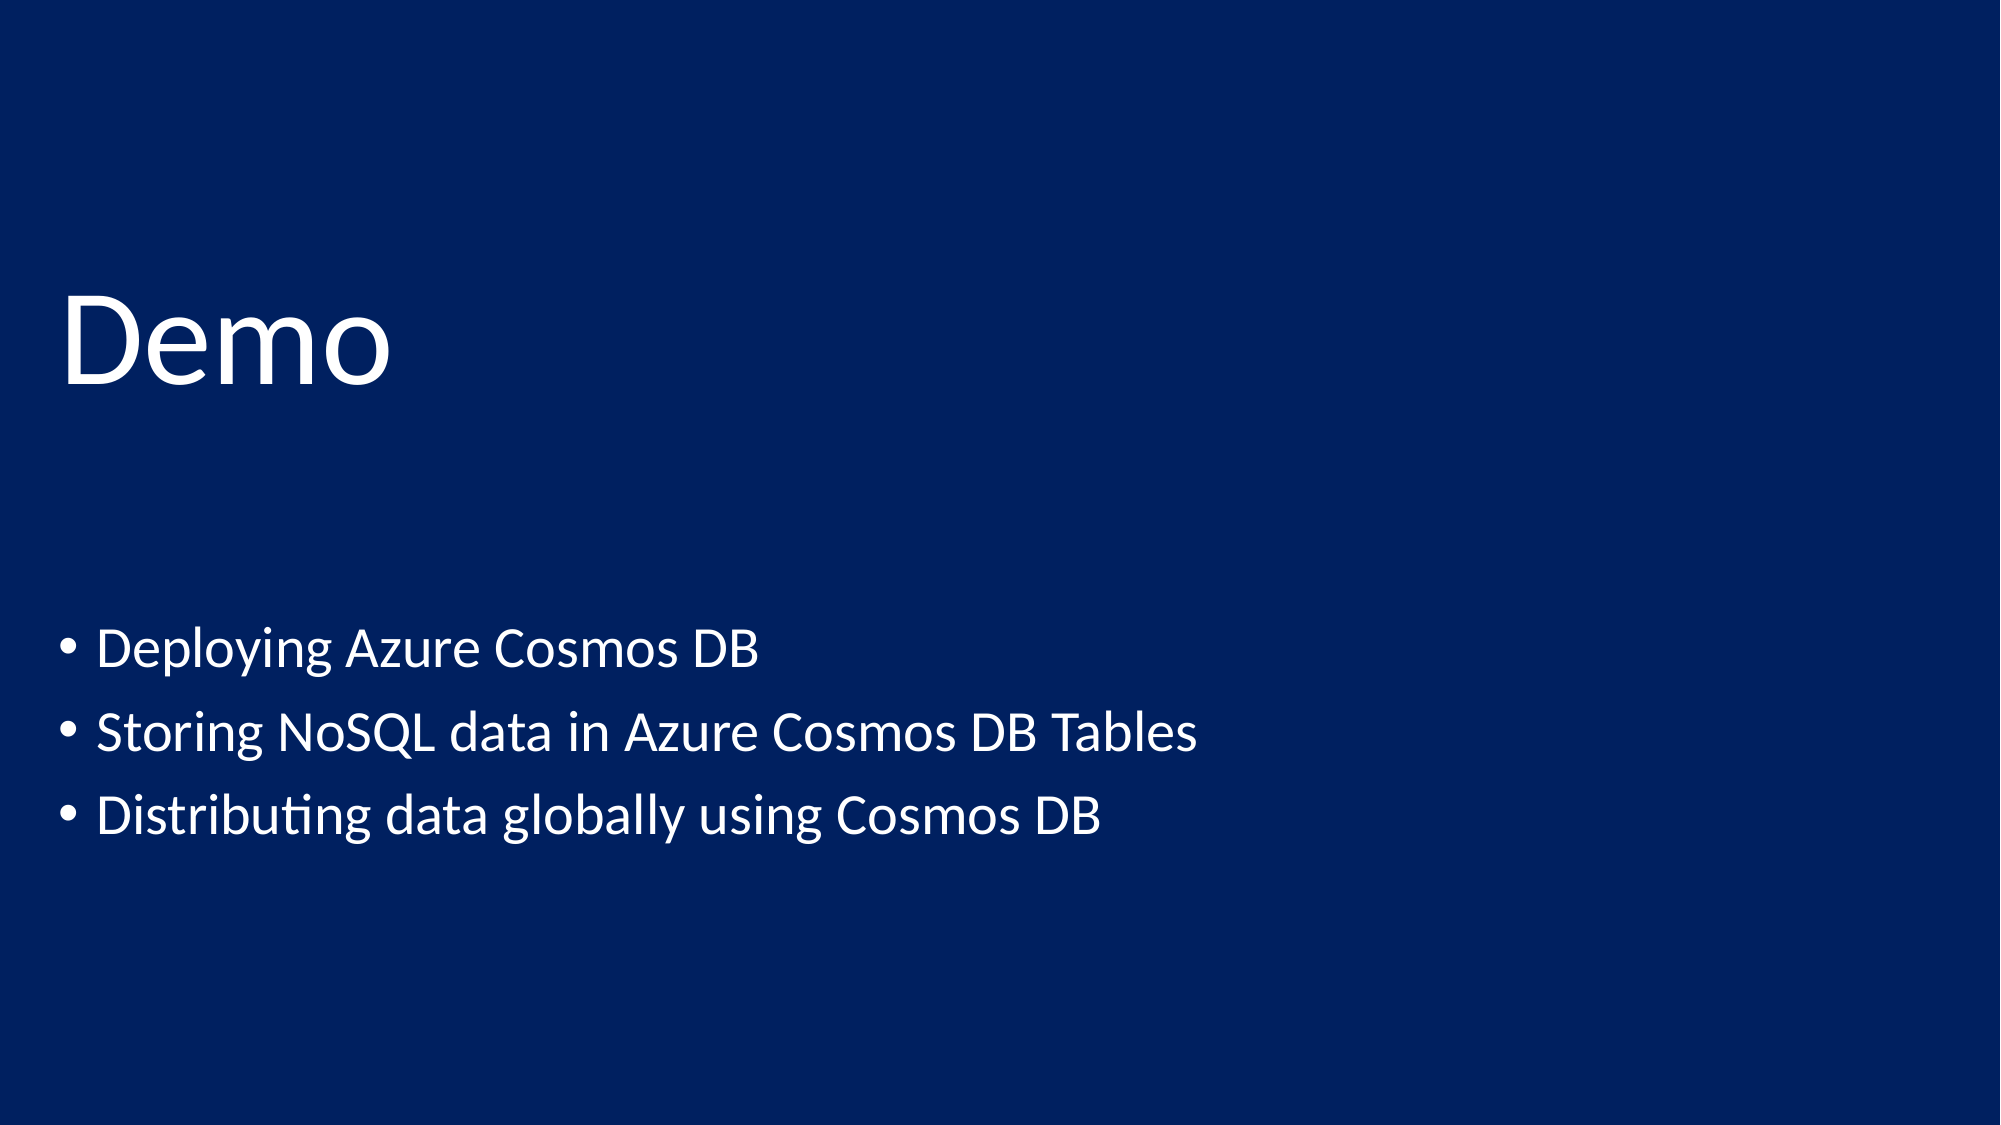

# Demo
Deploying Azure Cosmos DB
Storing NoSQL data in Azure Cosmos DB Tables
Distributing data globally using Cosmos DB